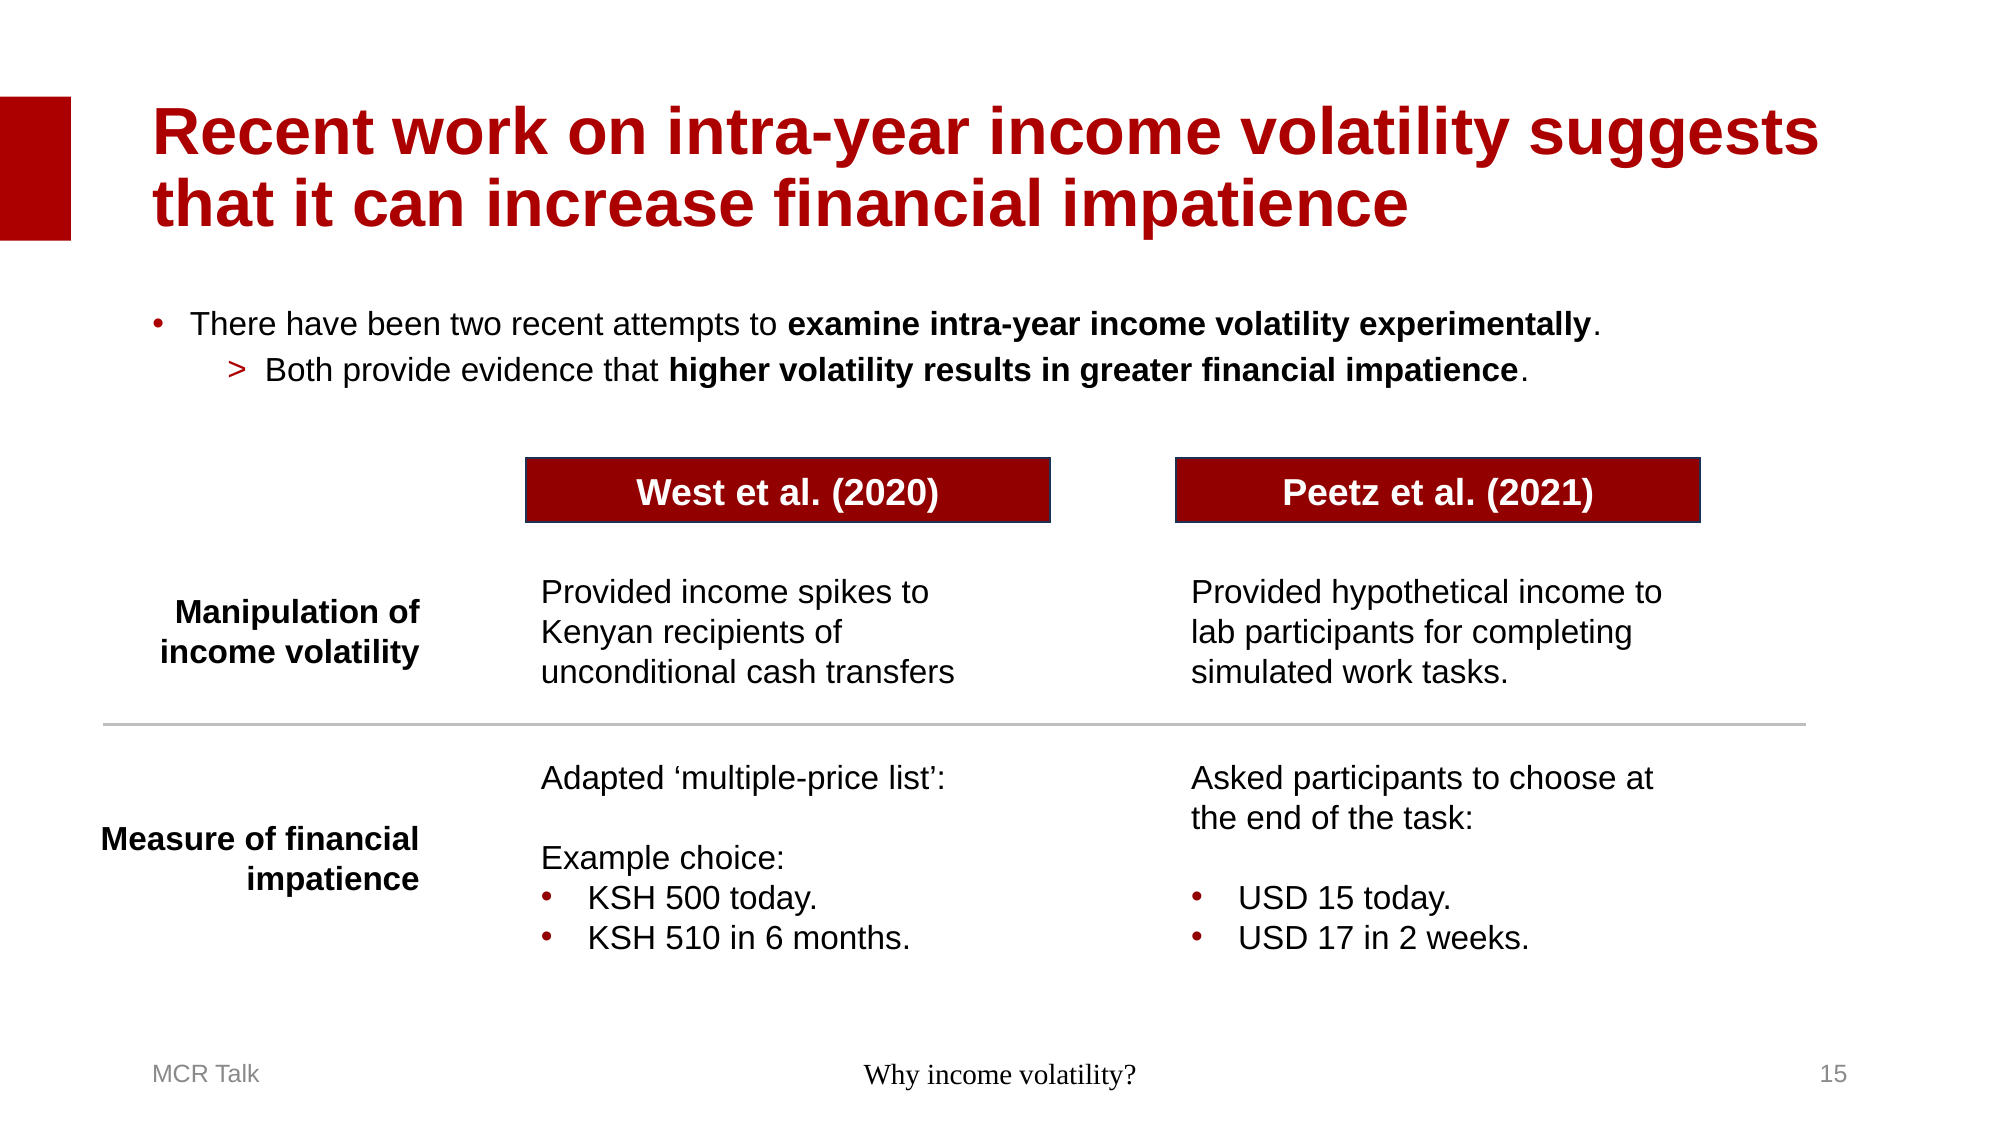

# Recent work on intra-year income volatility suggests that it can increase financial impatience
There have been two recent attempts to examine intra-year income volatility experimentally.
Both provide evidence that higher volatility results in greater financial impatience.
West et al. (2020)
Peetz et al. (2021)
Provided hypothetical income to lab participants for completing simulated work tasks.
Provided income spikes to Kenyan recipients of unconditional cash transfers
Manipulation of income volatility
Adapted ‘multiple-price list’:

Example choice:
KSH 500 today.
KSH 510 in 6 months.
Asked participants to choose at the end of the task:
USD 15 today.
USD 17 in 2 weeks.
Measure of financial impatience
Why income volatility?
15